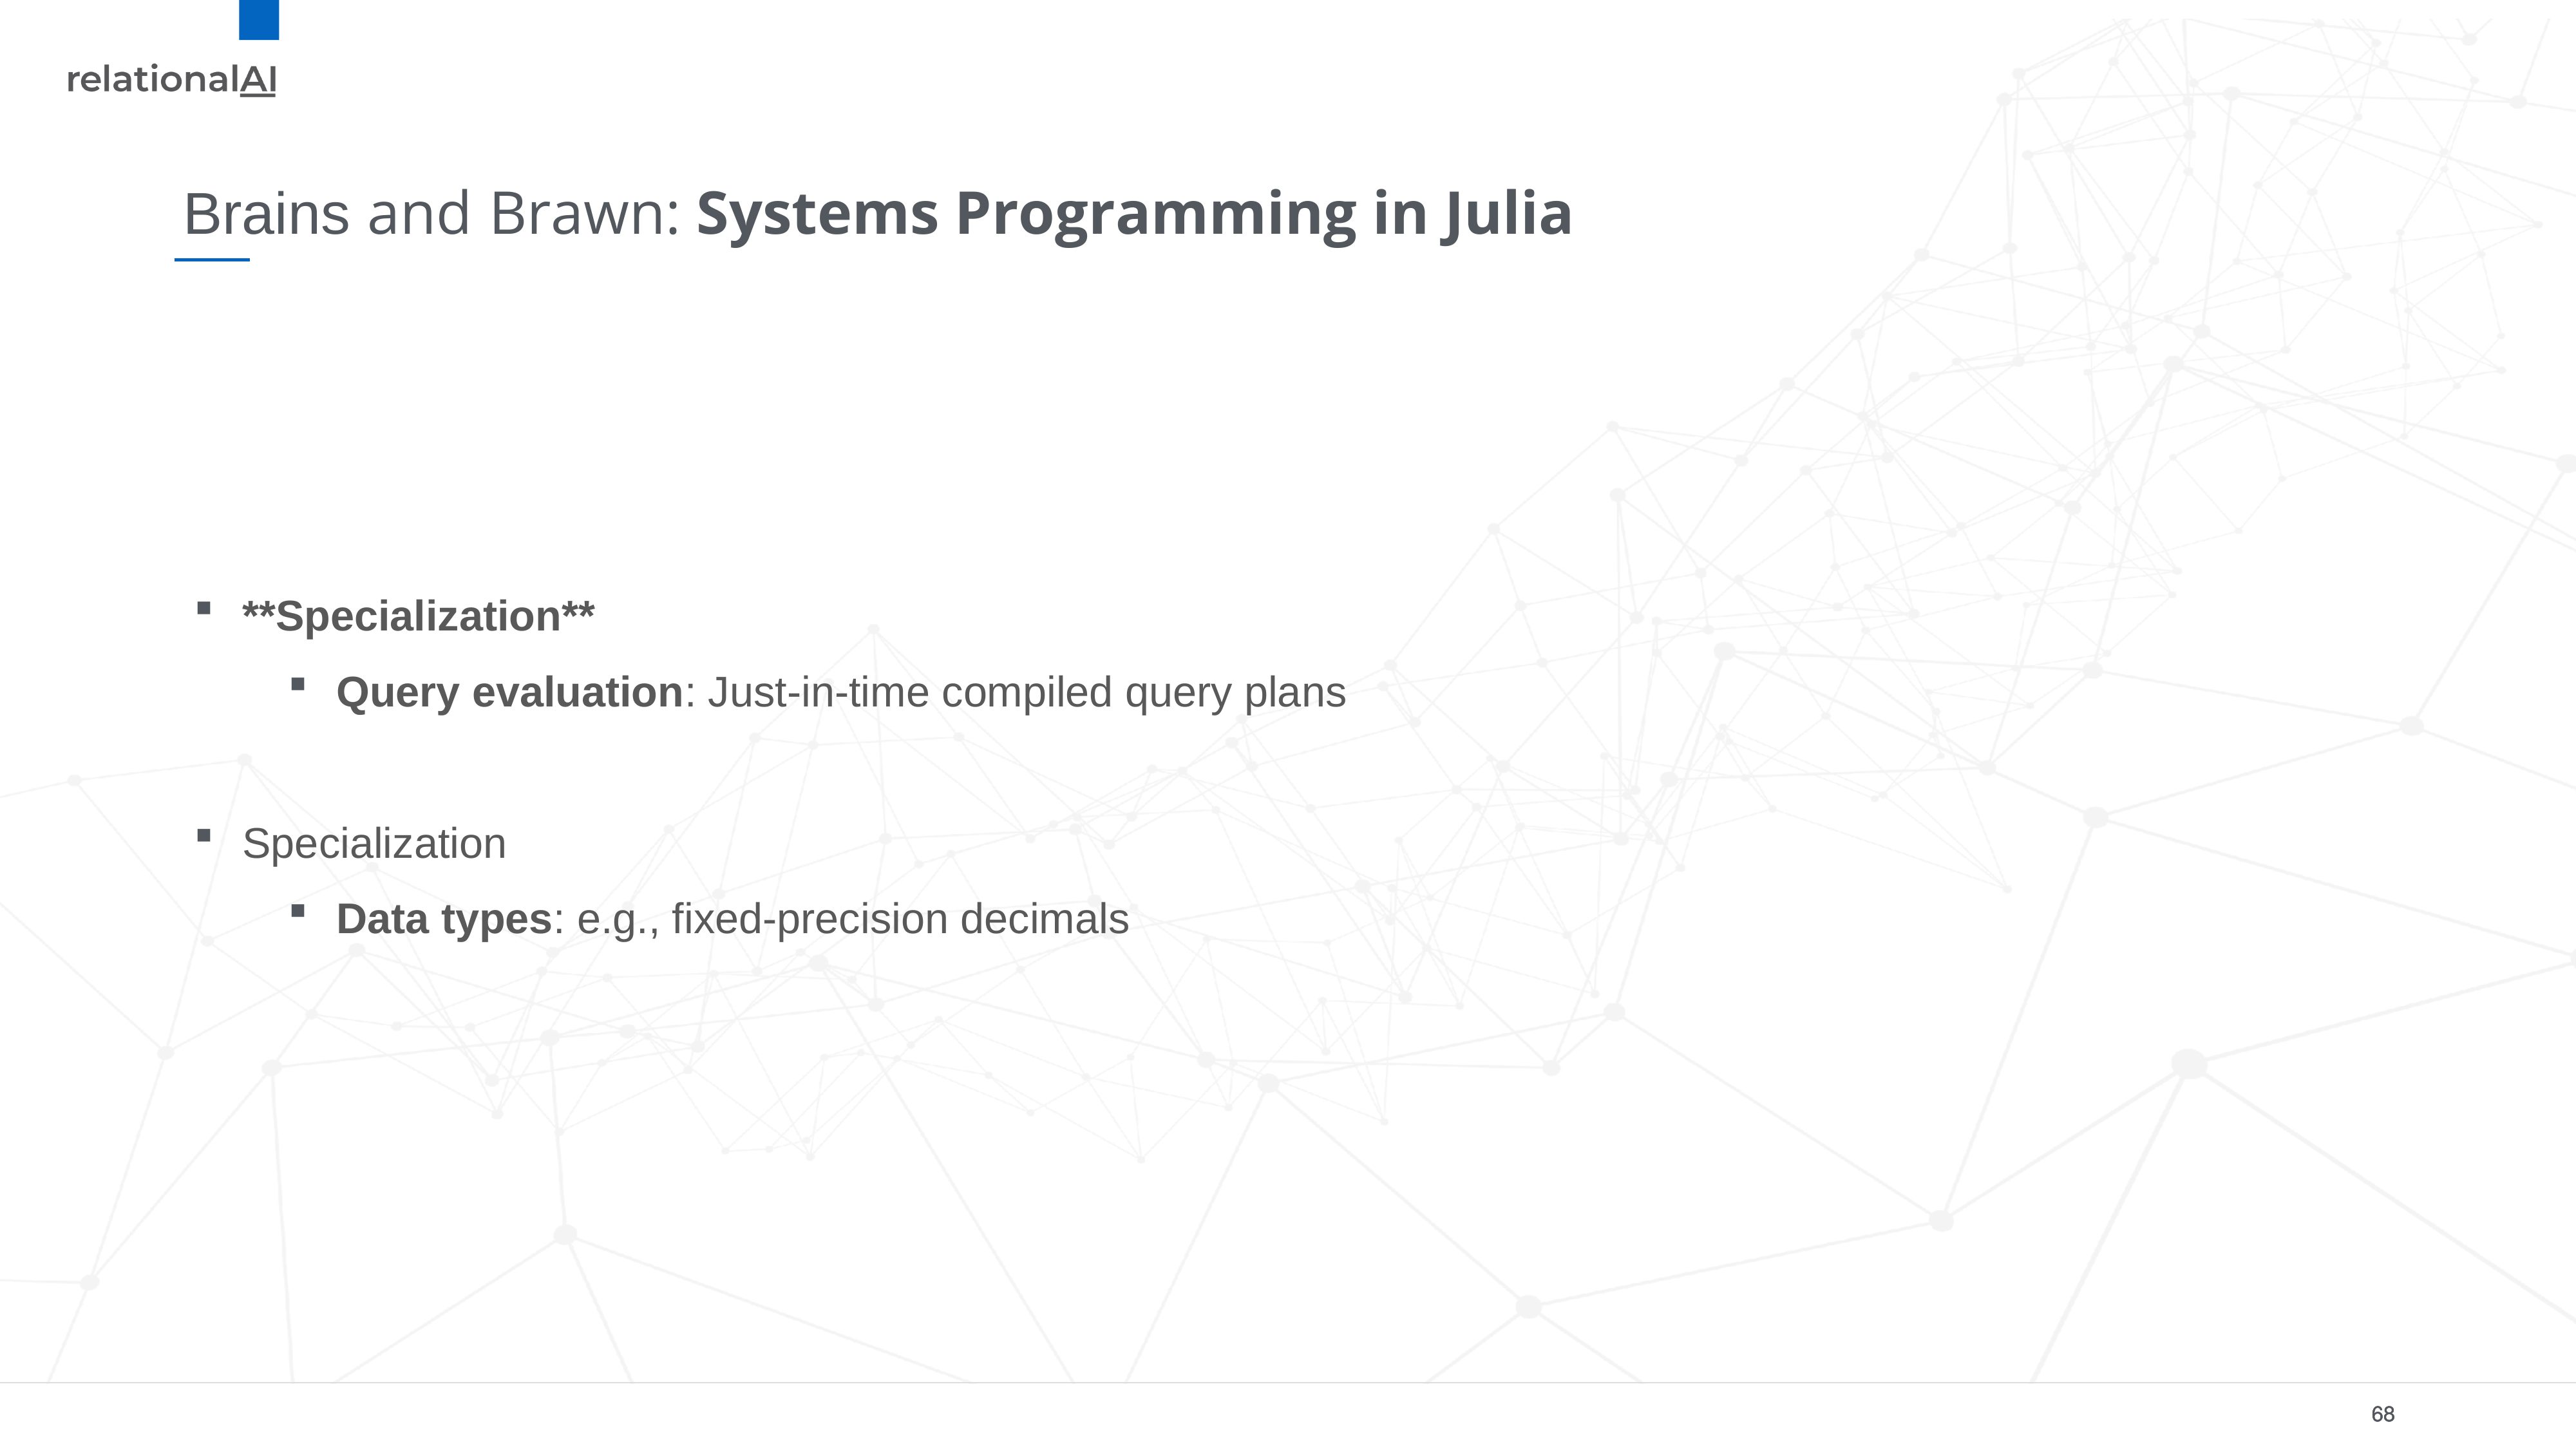

# Brains and Brawn: Systems Programming in Julia
**Specialization**
Query evaluation: Just-in-time compiled query plans

Specialization
Data types: e.g., fixed-precision decimals

68